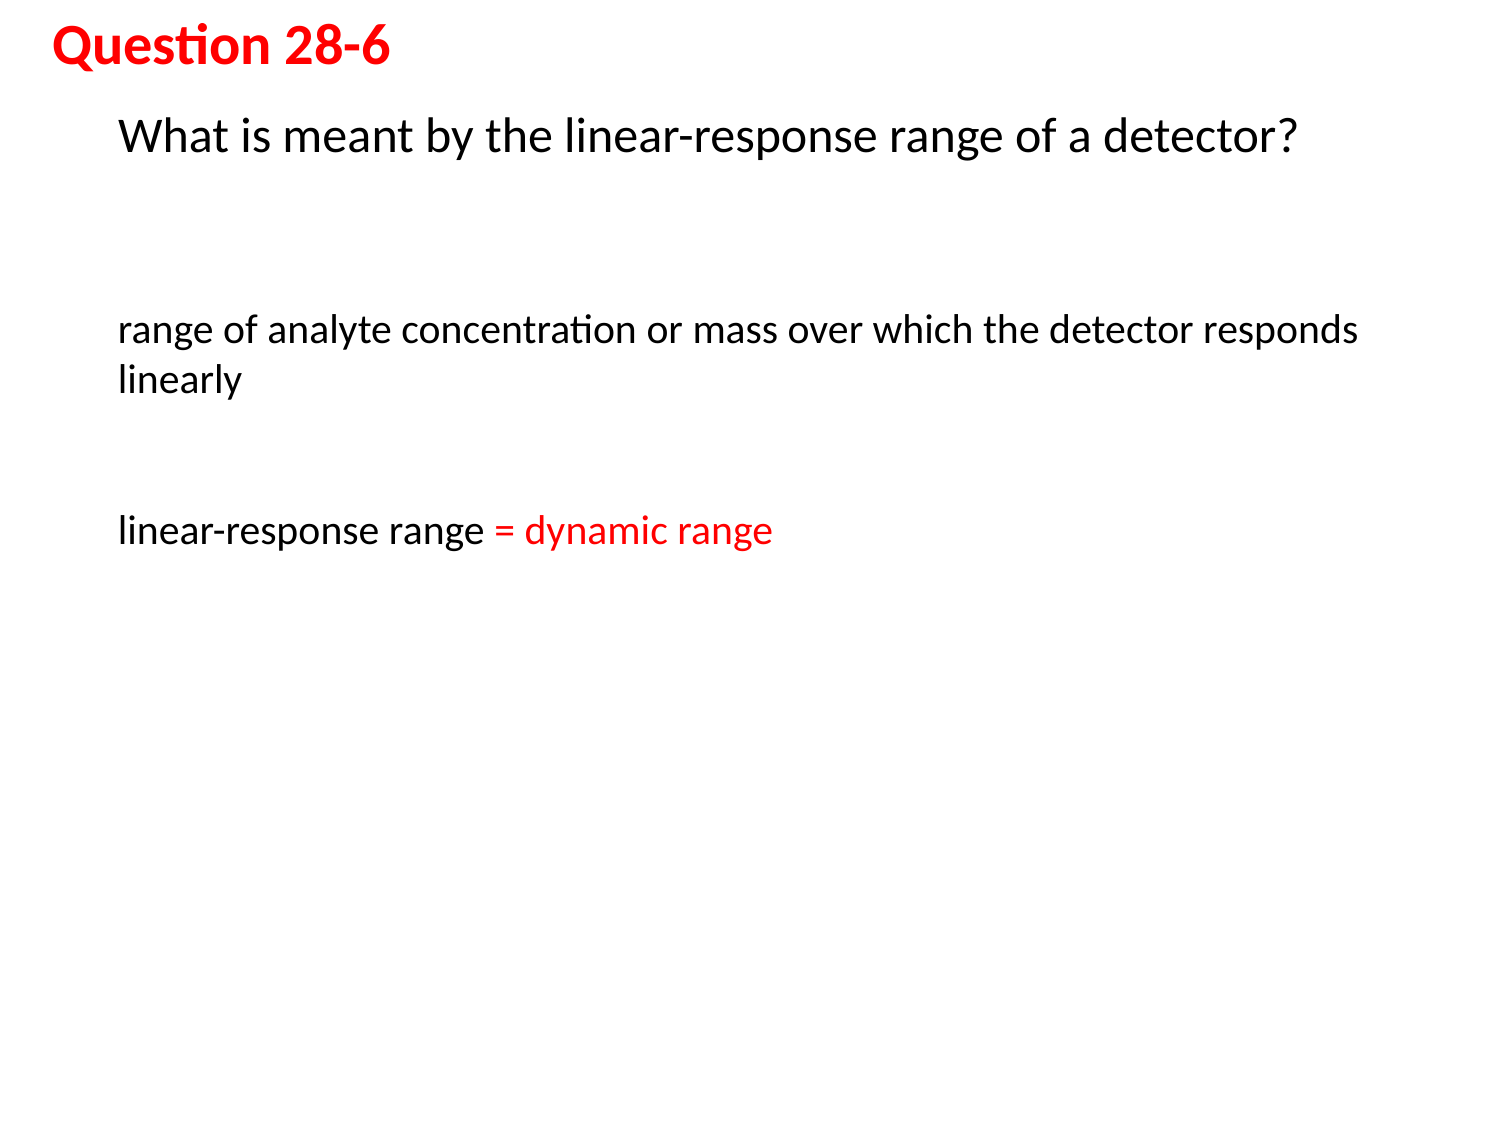

# Question 28-6
What is meant by the linear-response range of a detector?

range of analyte concentration or mass over which the detector responds linearly

linear-response range = dynamic range